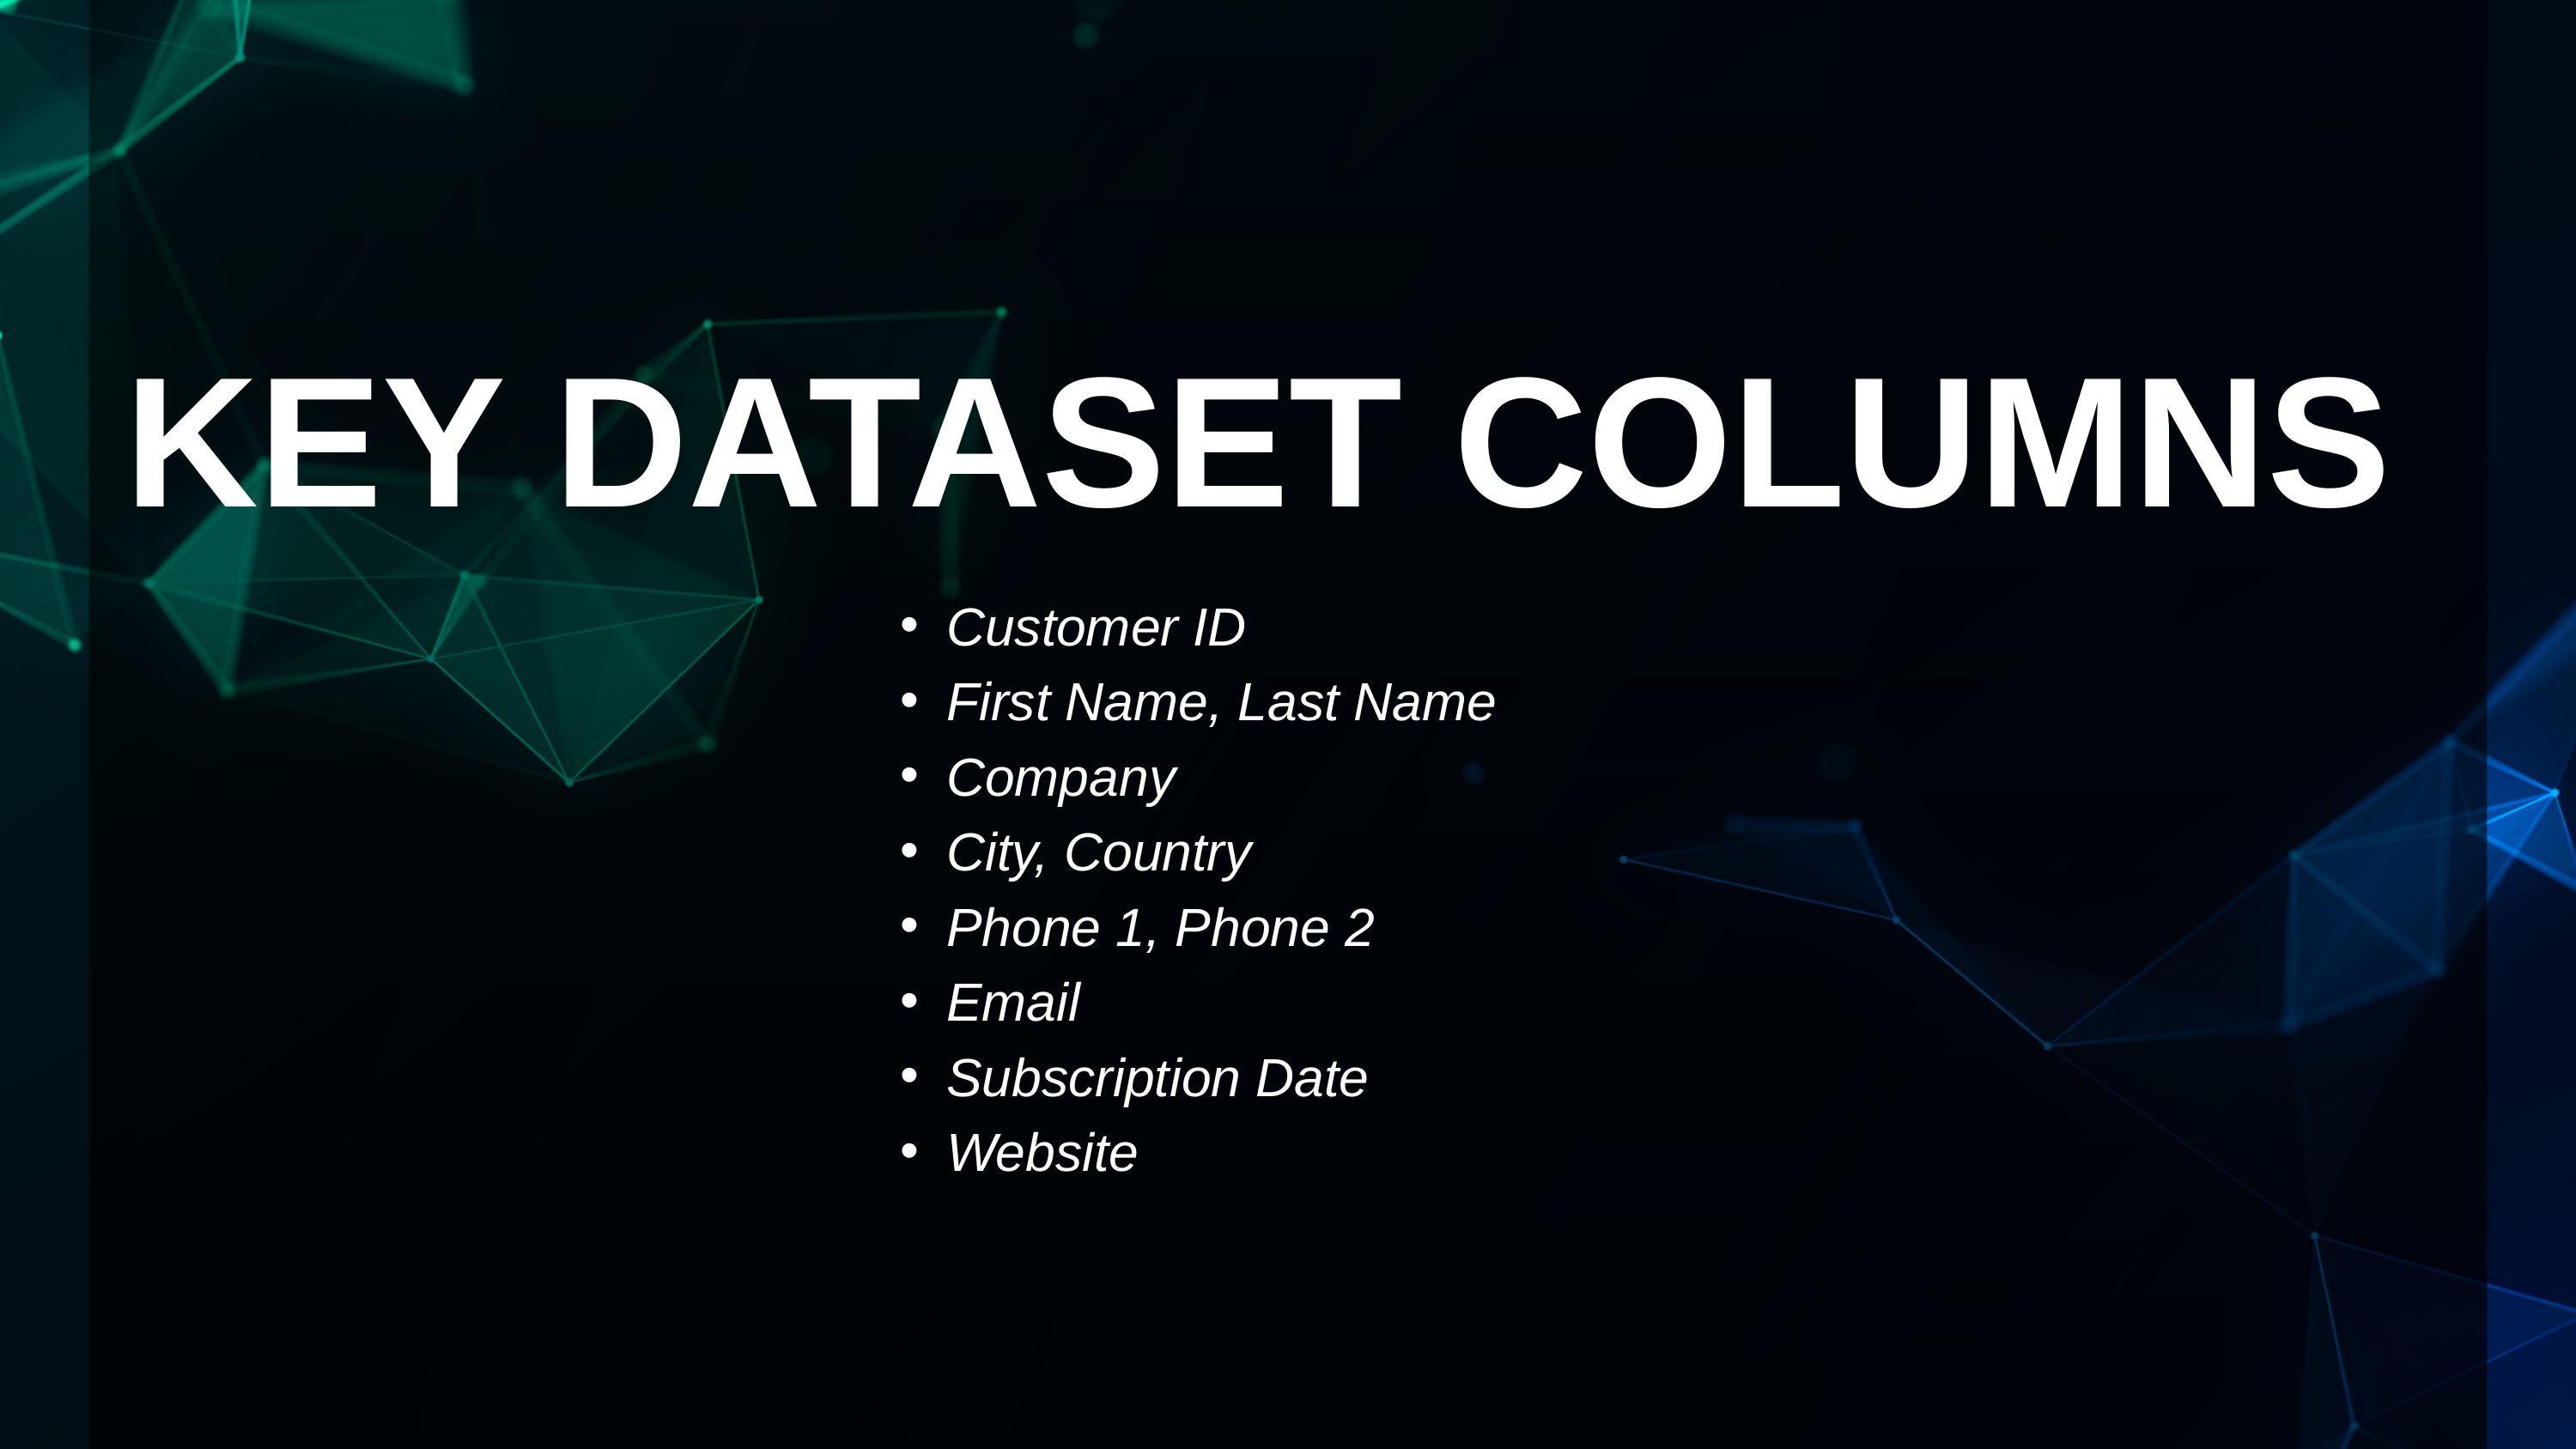

KEY DATASET COLUMNS
Customer ID
First Name, Last Name
Company
City, Country
Phone 1, Phone 2
Email
Subscription Date
Website